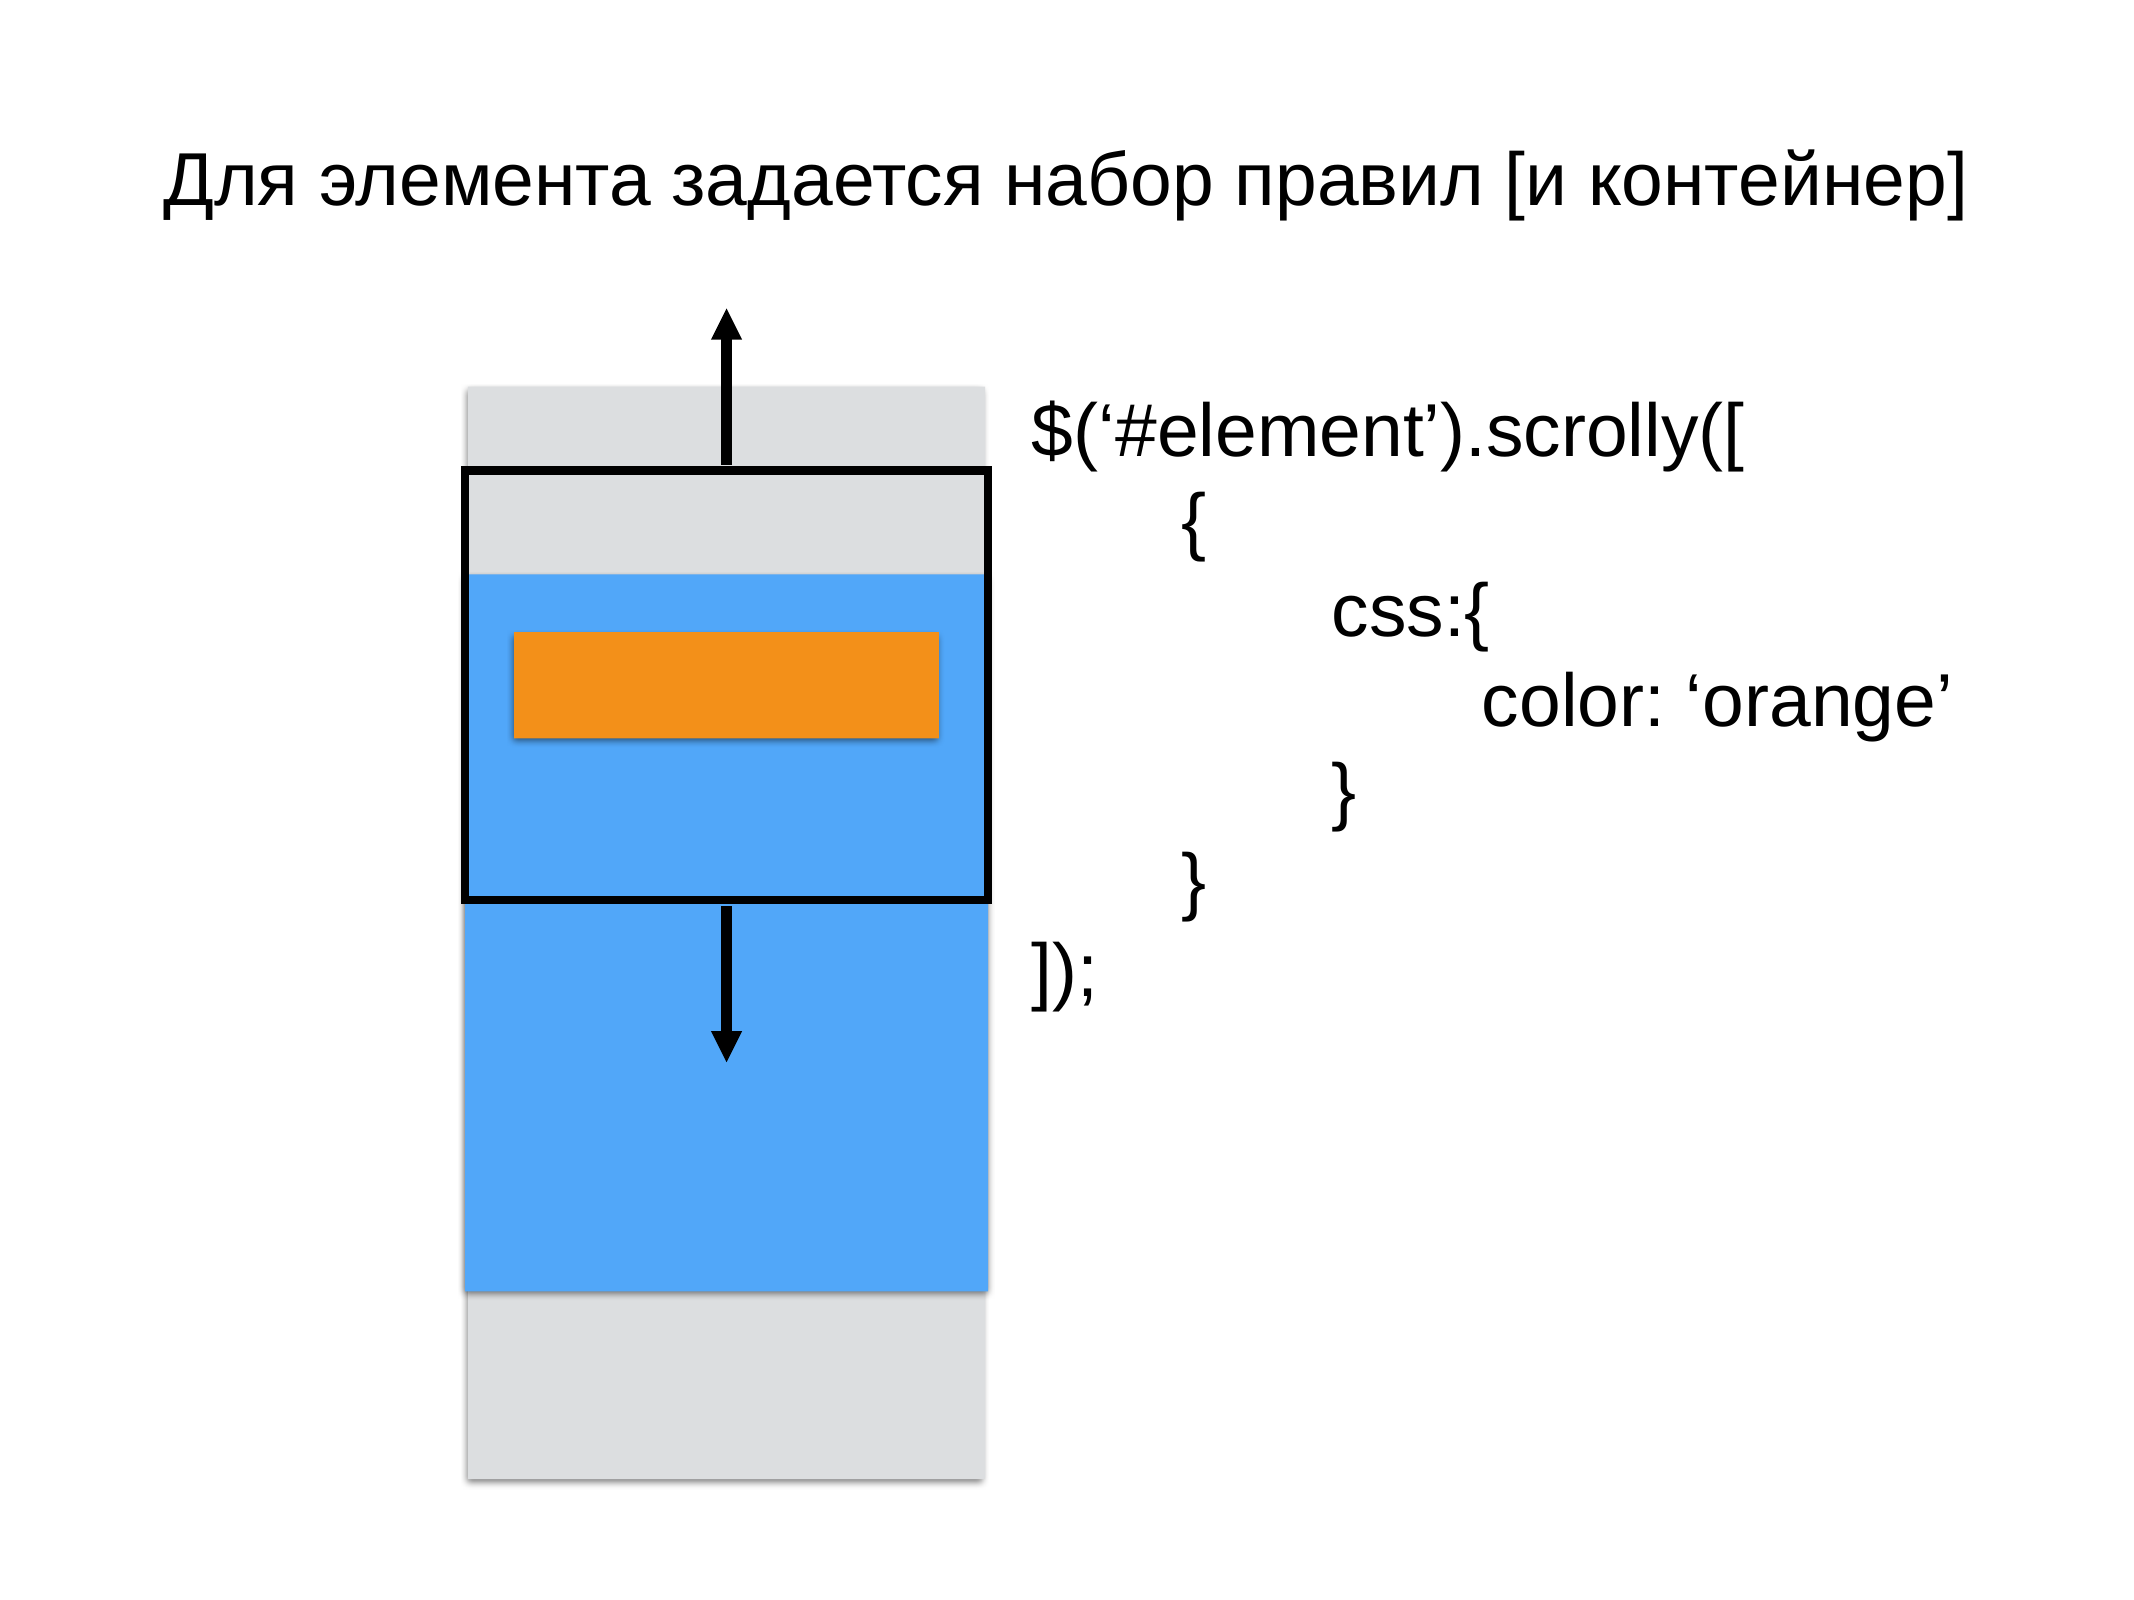

Для элемента задается набор правил [и контейнер]

$(‘#element’).scrolly([
	{
		css:{
			color: ‘orange’
		}
	}
]);